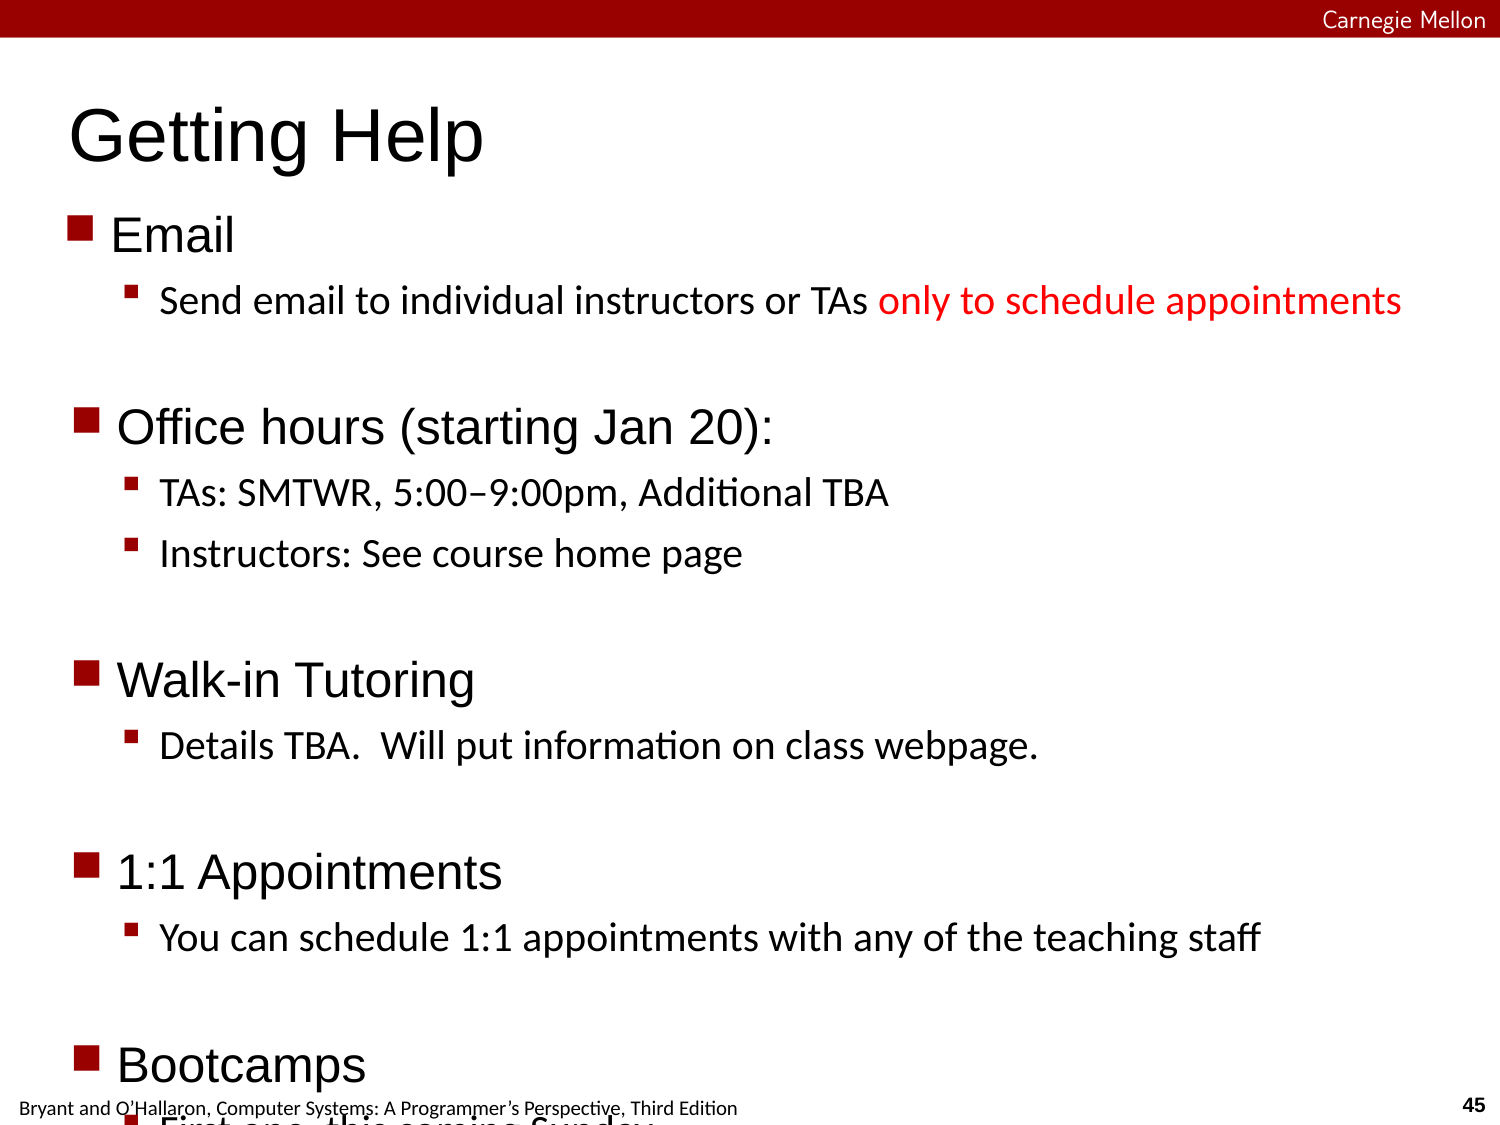

Carnegie Mellon
# Getting Help
Email
Send email to individual instructors or TAs only to schedule appointments

Office hours (starting Jan 20):
TAs: SMTWR, 5:00–9:00pm, Additional TBA
Instructors: See course home page

Walk-in Tutoring
Details TBA.  Will put information on class webpage.

1:1 Appointments
You can schedule 1:1 appointments with any of the teaching staff

Bootcamps
First one, this coming Sunday